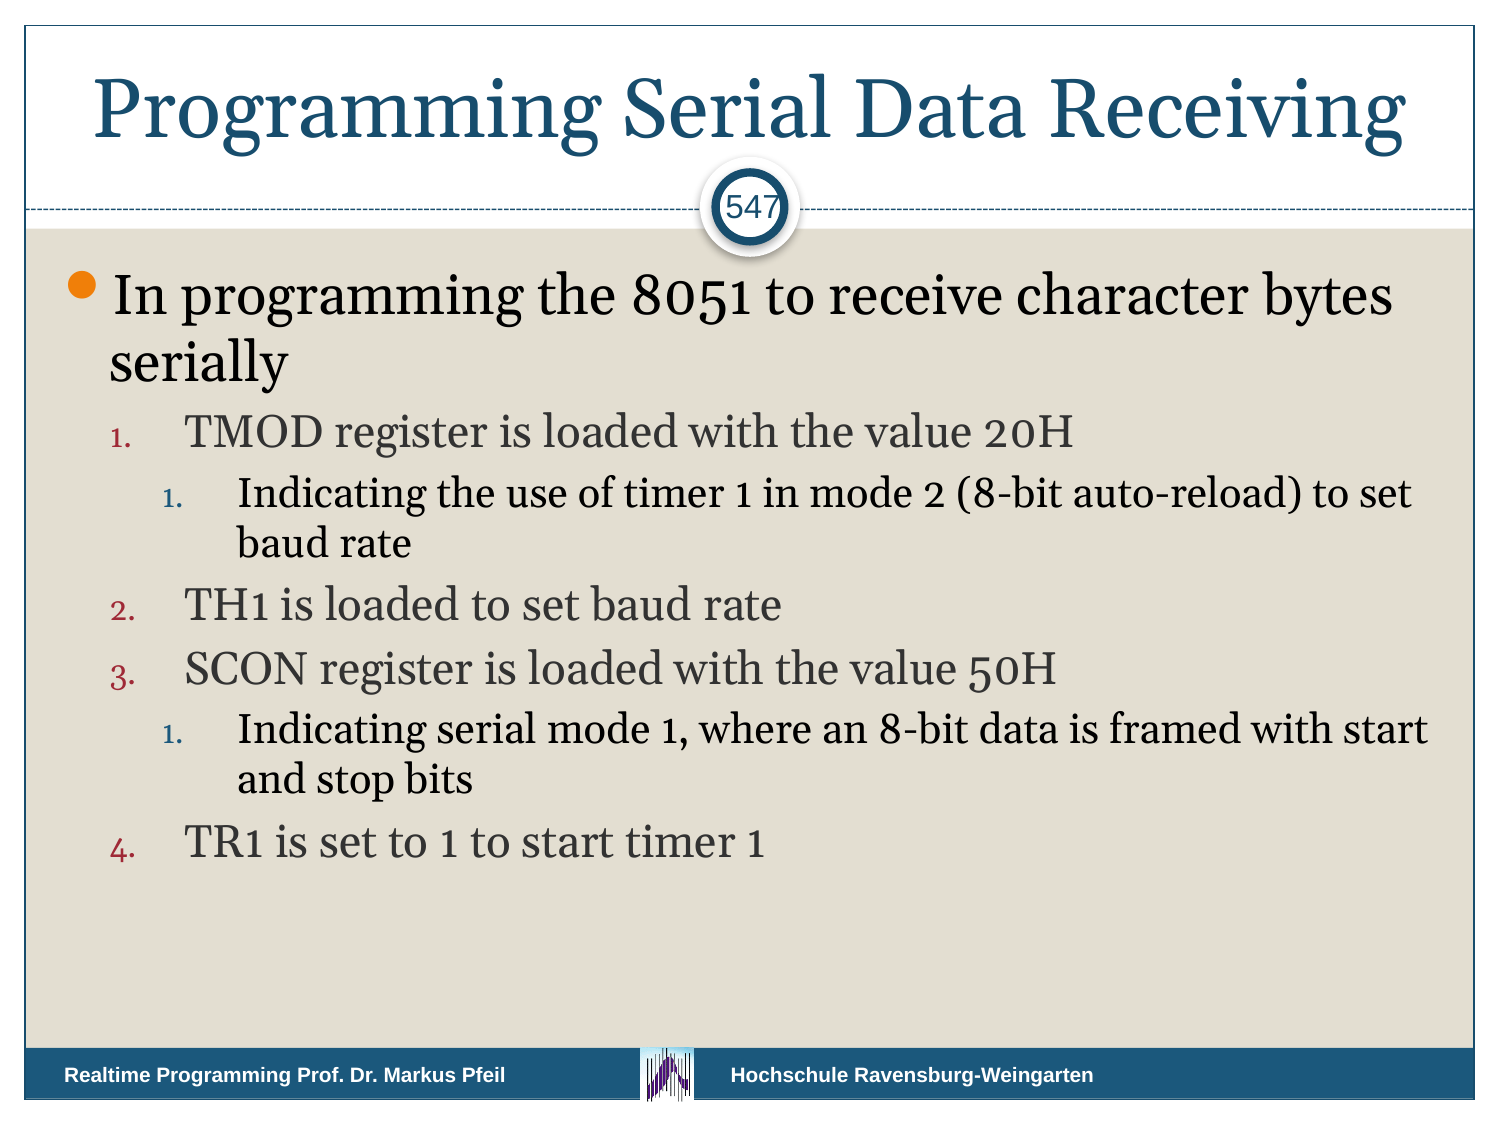

# Programming Serial Data Receiving
547
In programming the 8051 to receive character bytes serially
TMOD register is loaded with the value 20H
Indicating the use of timer 1 in mode 2 (8-bit auto-reload) to set baud rate
TH1 is loaded to set baud rate
SCON register is loaded with the value 50H
Indicating serial mode 1, where an 8-bit data is framed with start and stop bits
TR1 is set to 1 to start timer 1
Realtime Programming Prof. Dr. Markus Pfeil